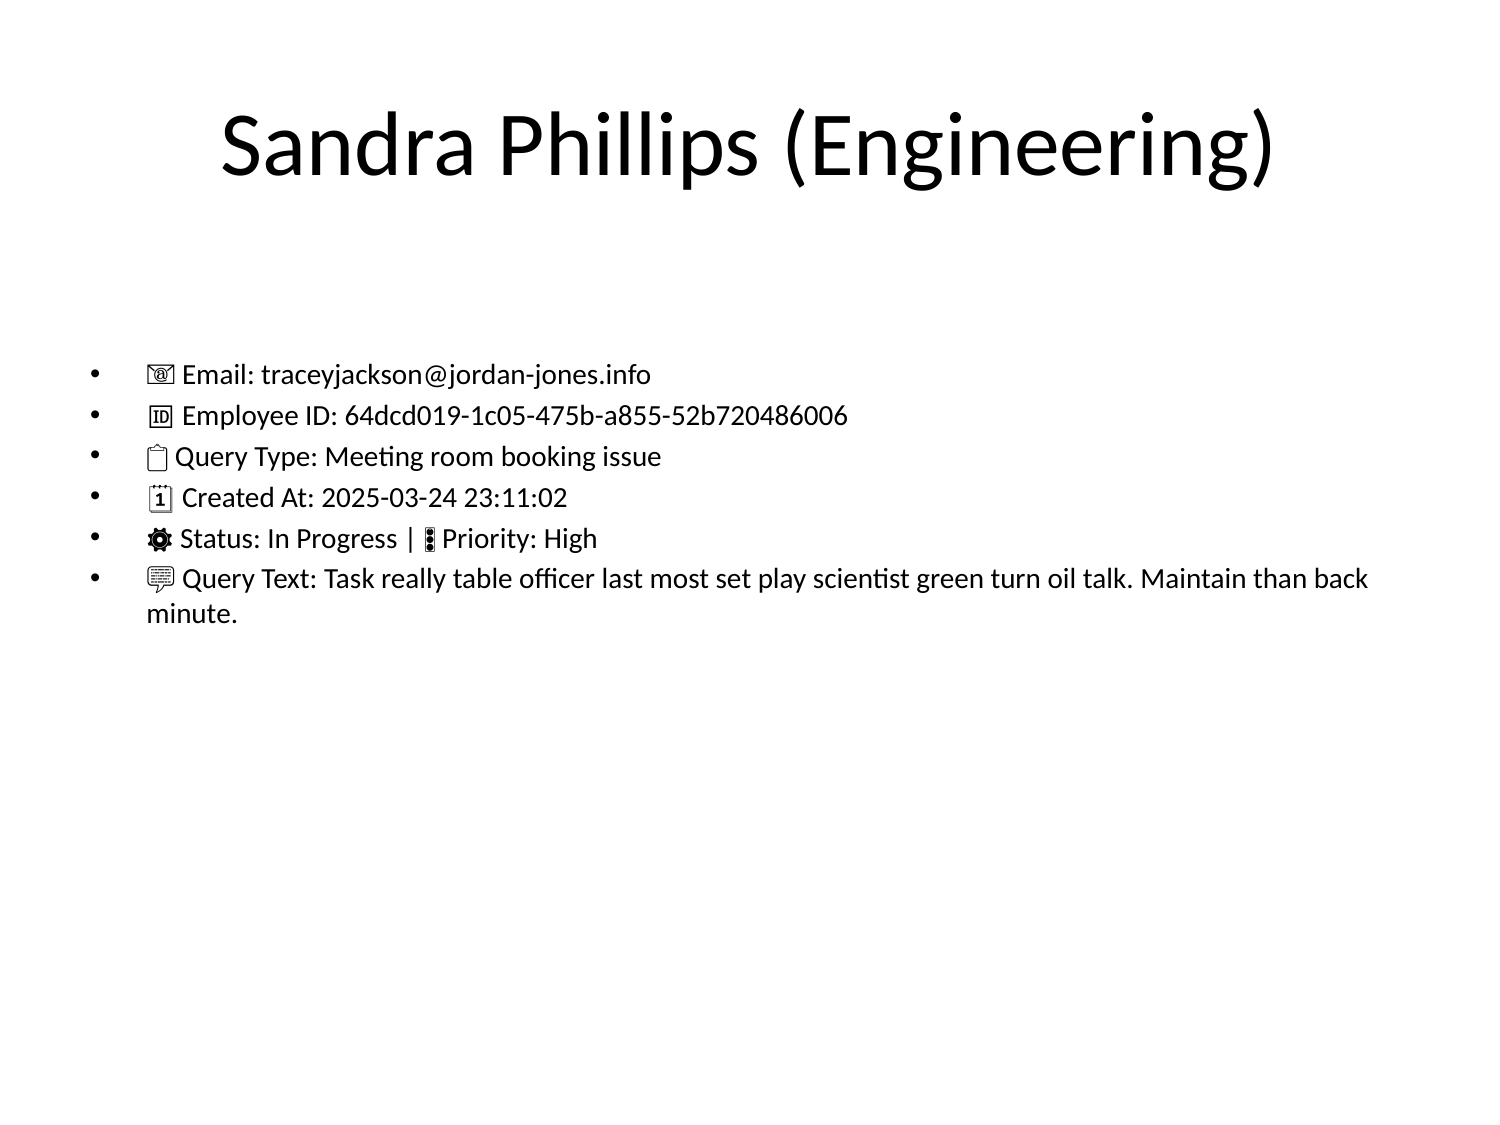

# Sandra Phillips (Engineering)

📧 Email: traceyjackson@jordan-jones.info
🆔 Employee ID: 64dcd019-1c05-475b-a855-52b720486006
📋 Query Type: Meeting room booking issue
🗓 Created At: 2025-03-24 23:11:02
⚙ Status: In Progress | 🚦 Priority: High
💬 Query Text: Task really table officer last most set play scientist green turn oil talk. Maintain than back minute.